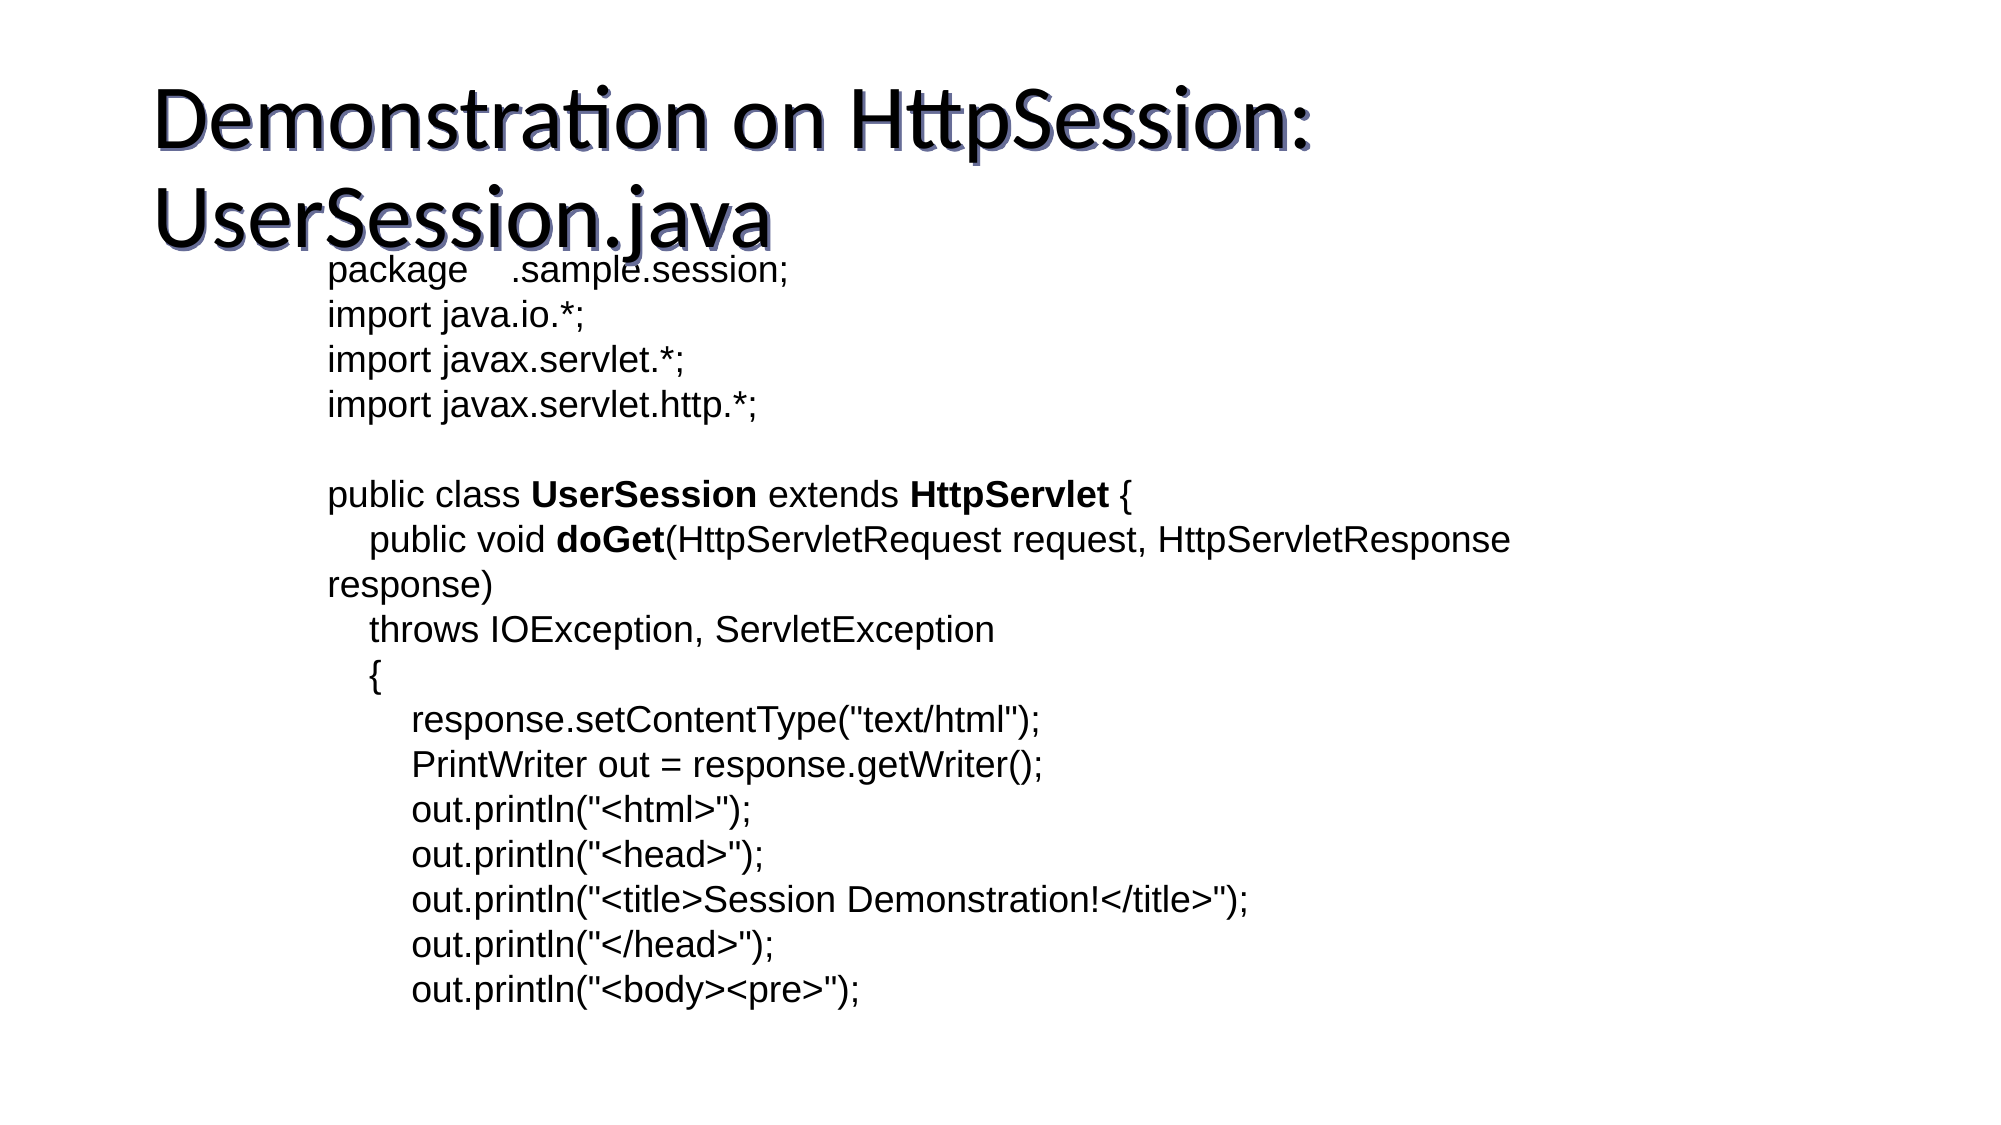

Demonstration on HttpSession: UserSession.java
package    .sample.session;
import java.io.*;
import javax.servlet.*;
import javax.servlet.http.*;

public class UserSession extends HttpServlet {
    public void doGet(HttpServletRequest request, HttpServletResponse response)
    throws IOException, ServletException
    {
        response.setContentType("text/html");
        PrintWriter out = response.getWriter();
        out.println("<html>");
        out.println("<head>");
        out.println("<title>Session Demonstration!</title>");
        out.println("</head>");
        out.println("<body><pre>");
95